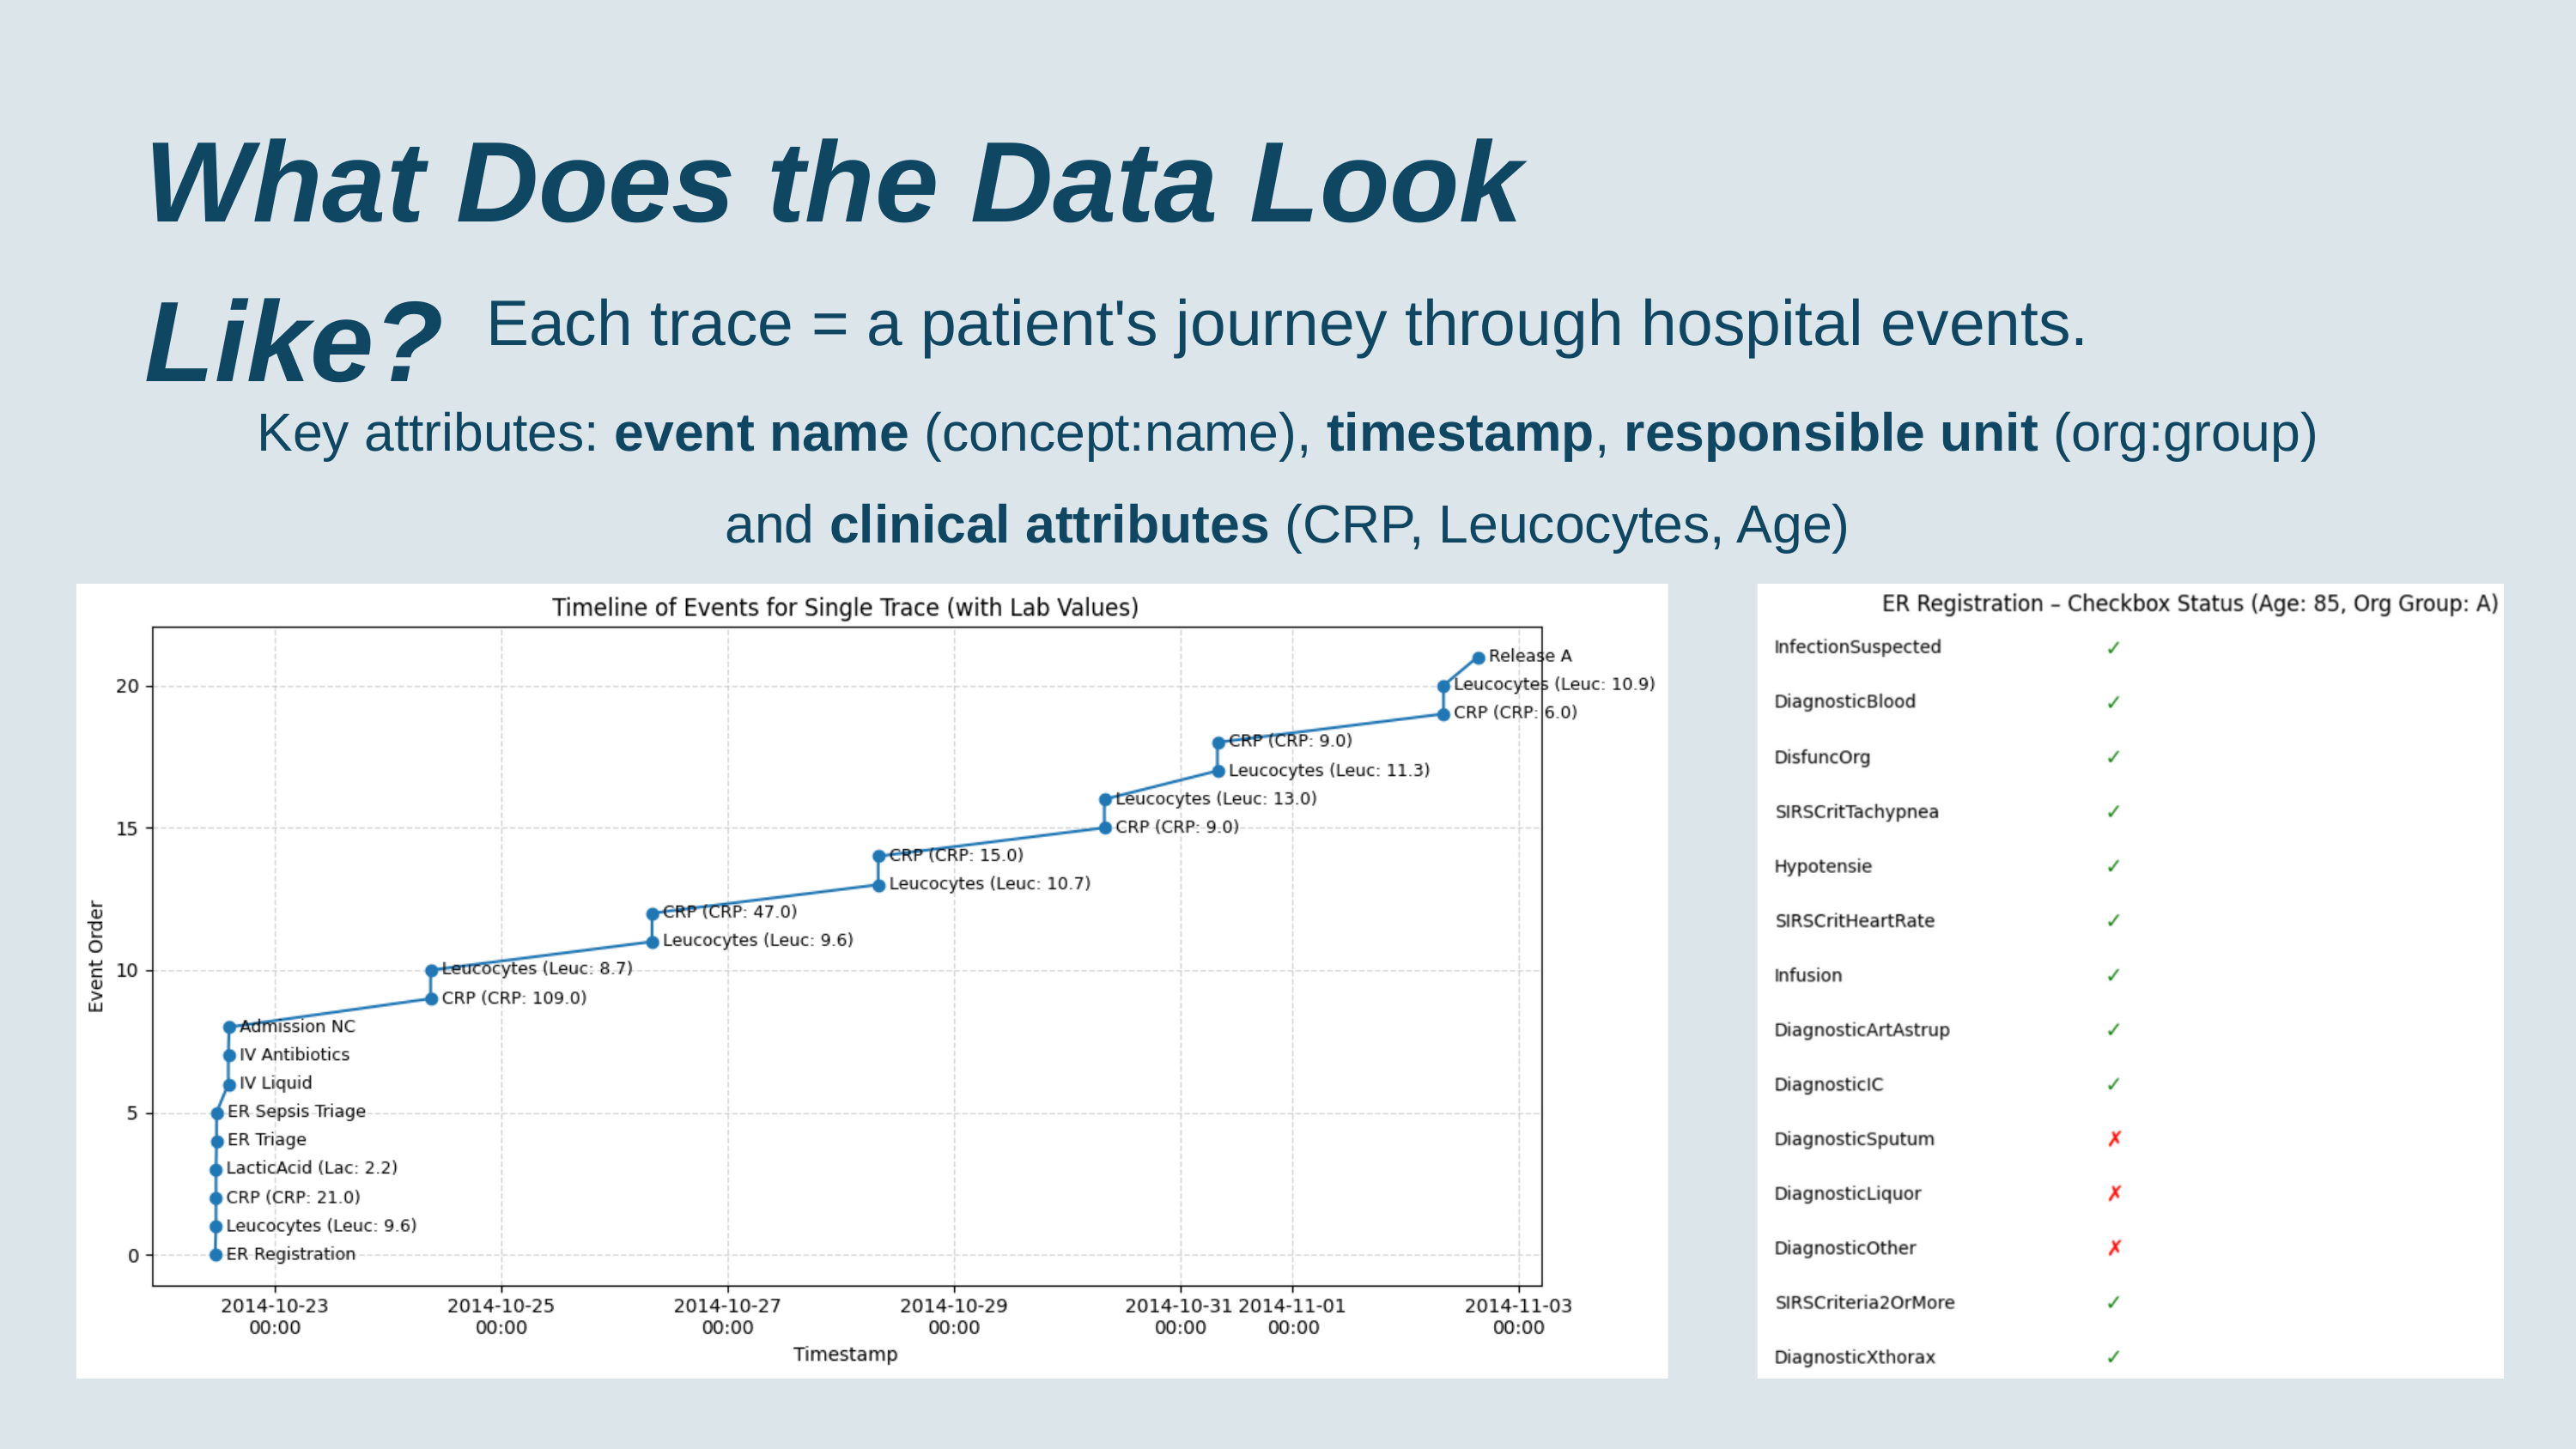

What Does the Data Look Like?
Each trace = a patient's journey through hospital events.
Key attributes: event name (concept:name), timestamp, responsible unit (org:group) and clinical attributes (CRP, Leucocytes, Age)